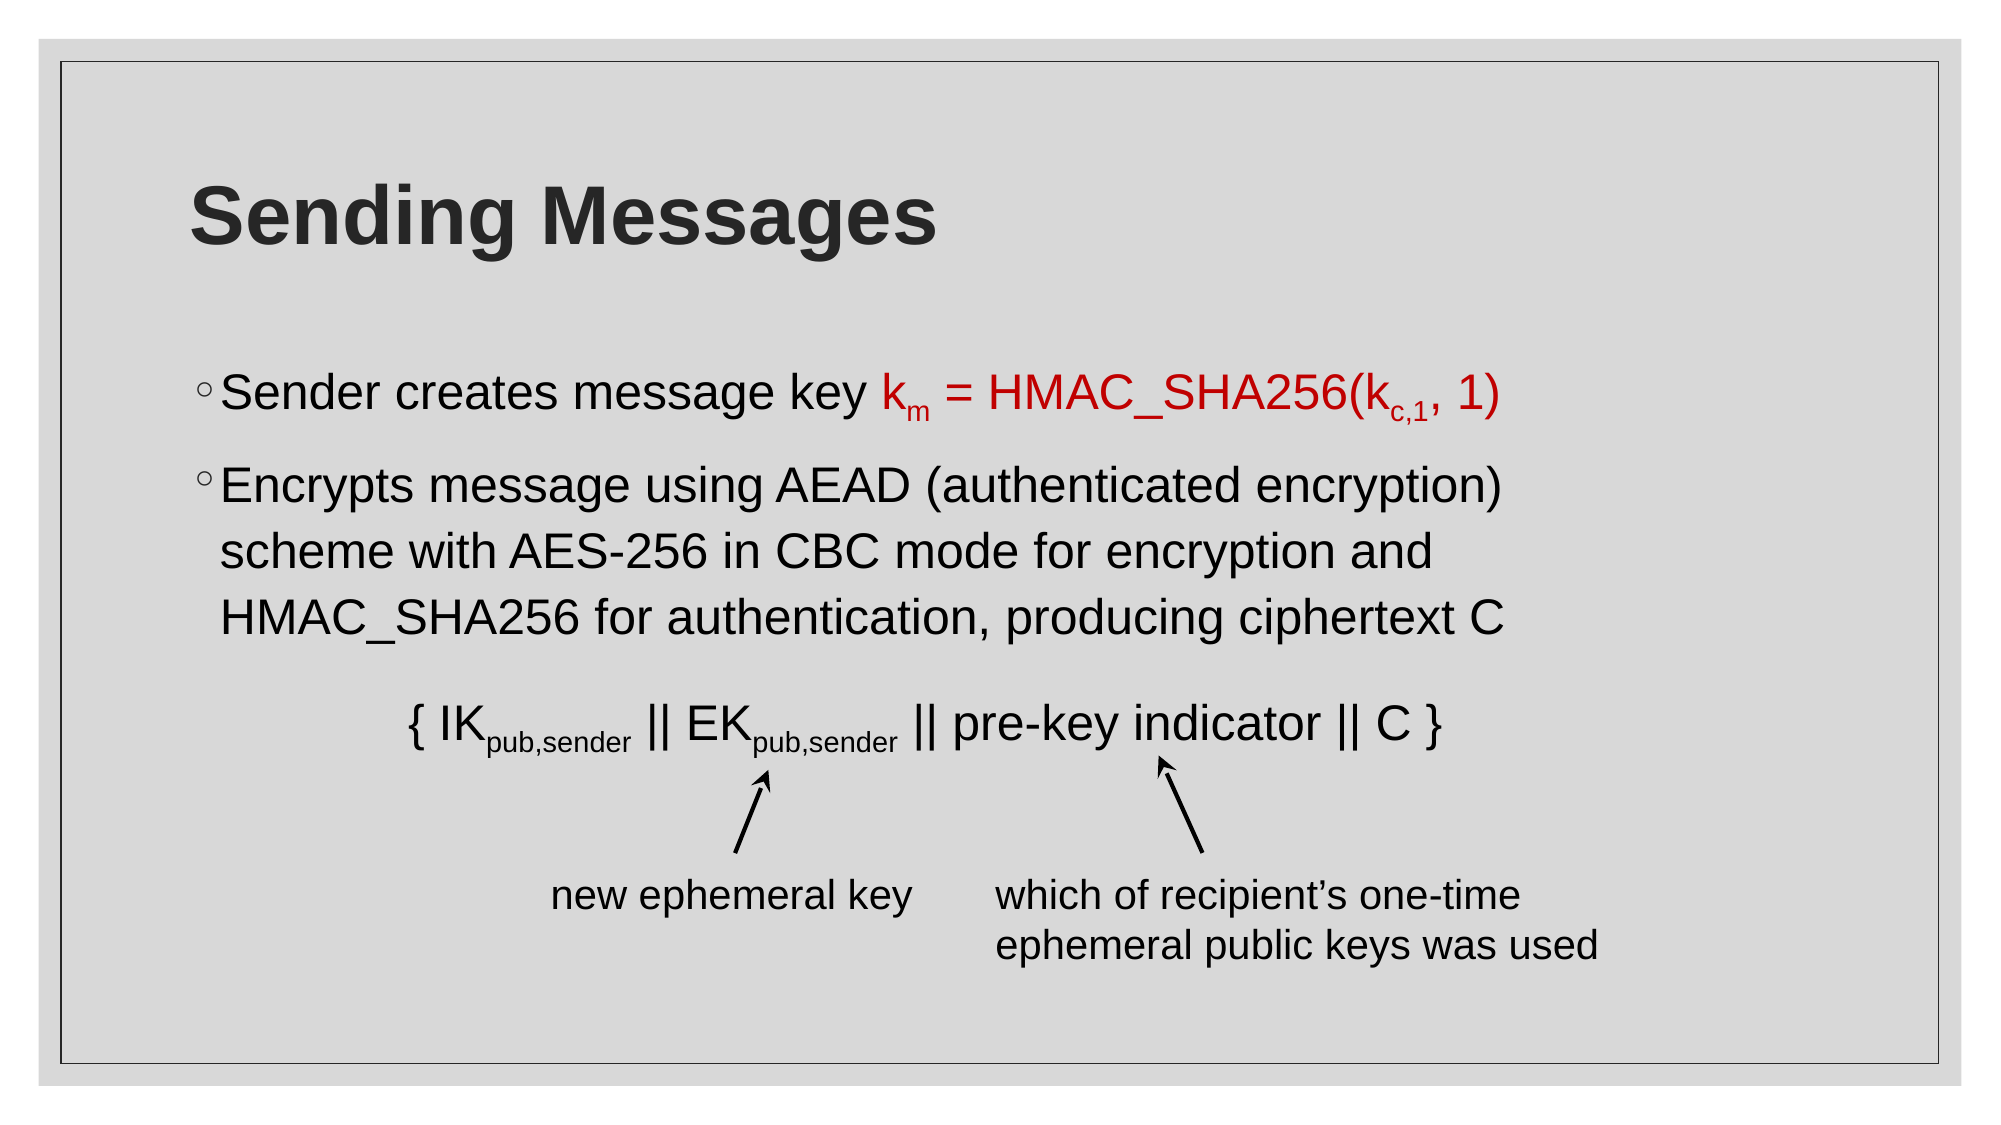

# Sending Messages
Sender creates message key km = HMAC_SHA256(kc,1, 1)
Encrypts message using AEAD (authenticated encryption) scheme with AES-256 in CBC mode for encryption and HMAC_SHA256 for authentication, producing ciphertext C
{ IKpub,sender || EKpub,sender || pre-key indicator || C }
new ephemeral key
which of recipient’s one-time
ephemeral public keys was used